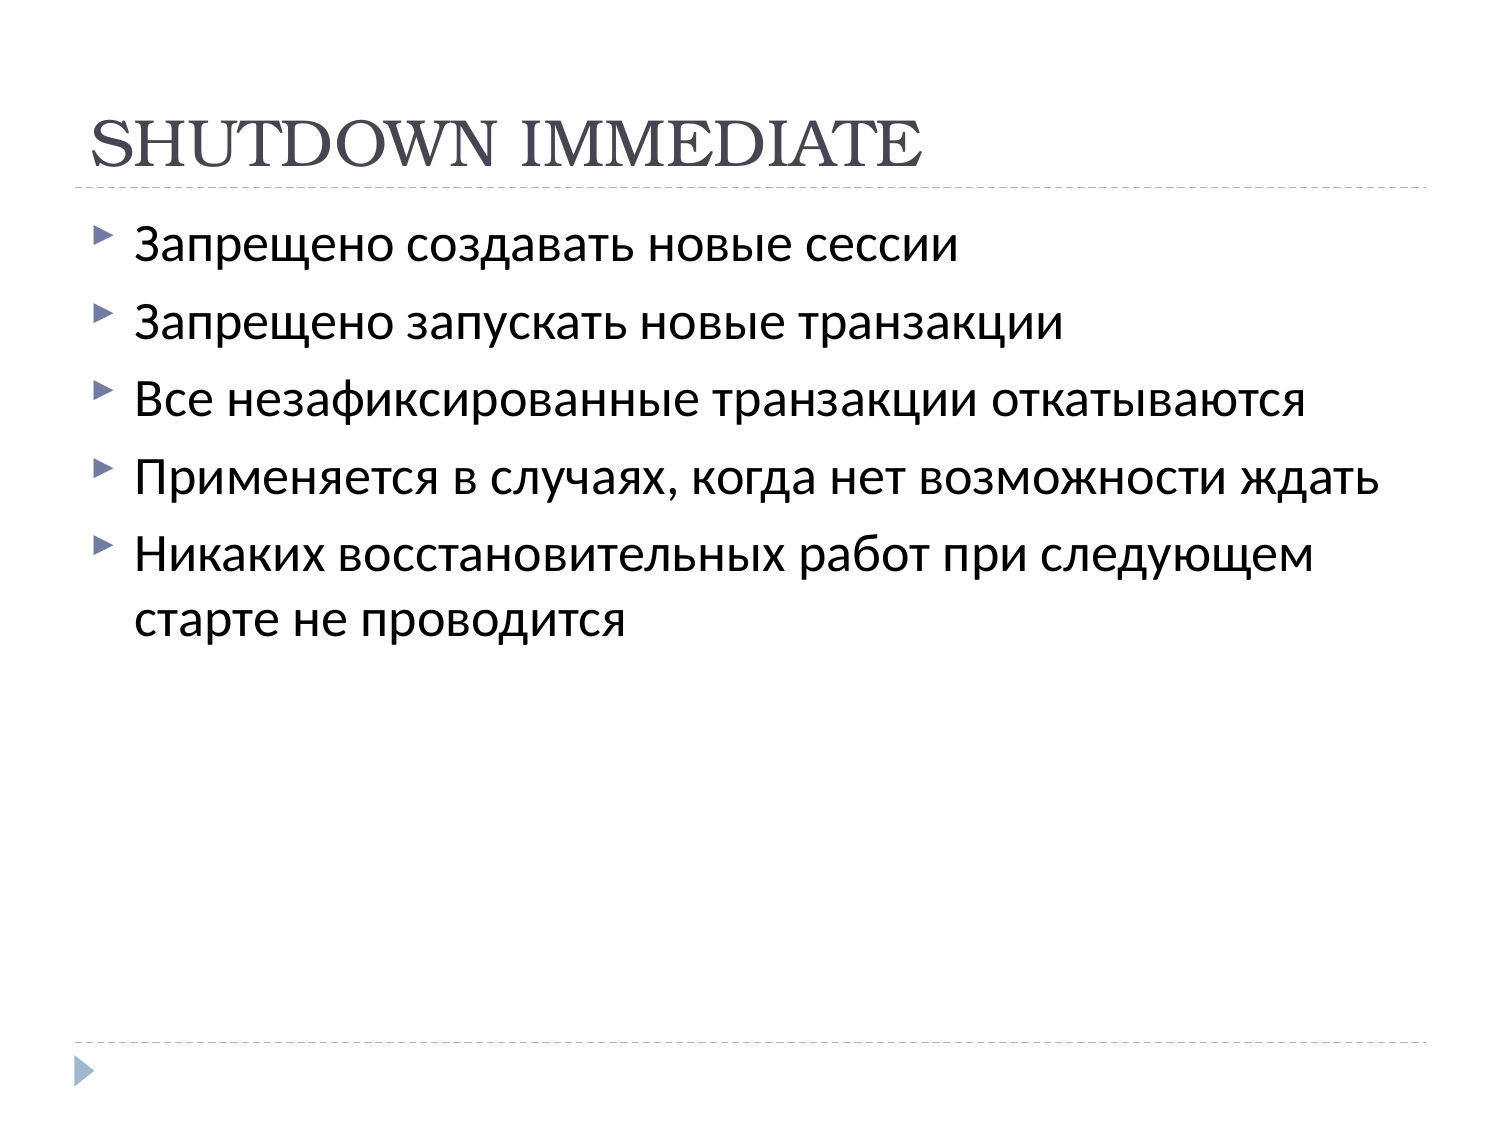

# SHUTDOWN IMMEDIATE
Запрещено создавать новые сессии
Запрещено запускать новые транзакции
Все незафиксированные транзакции откатываются
Применяется в случаях, когда нет возможности ждать
Никаких восстановительных работ при следующем старте не проводится